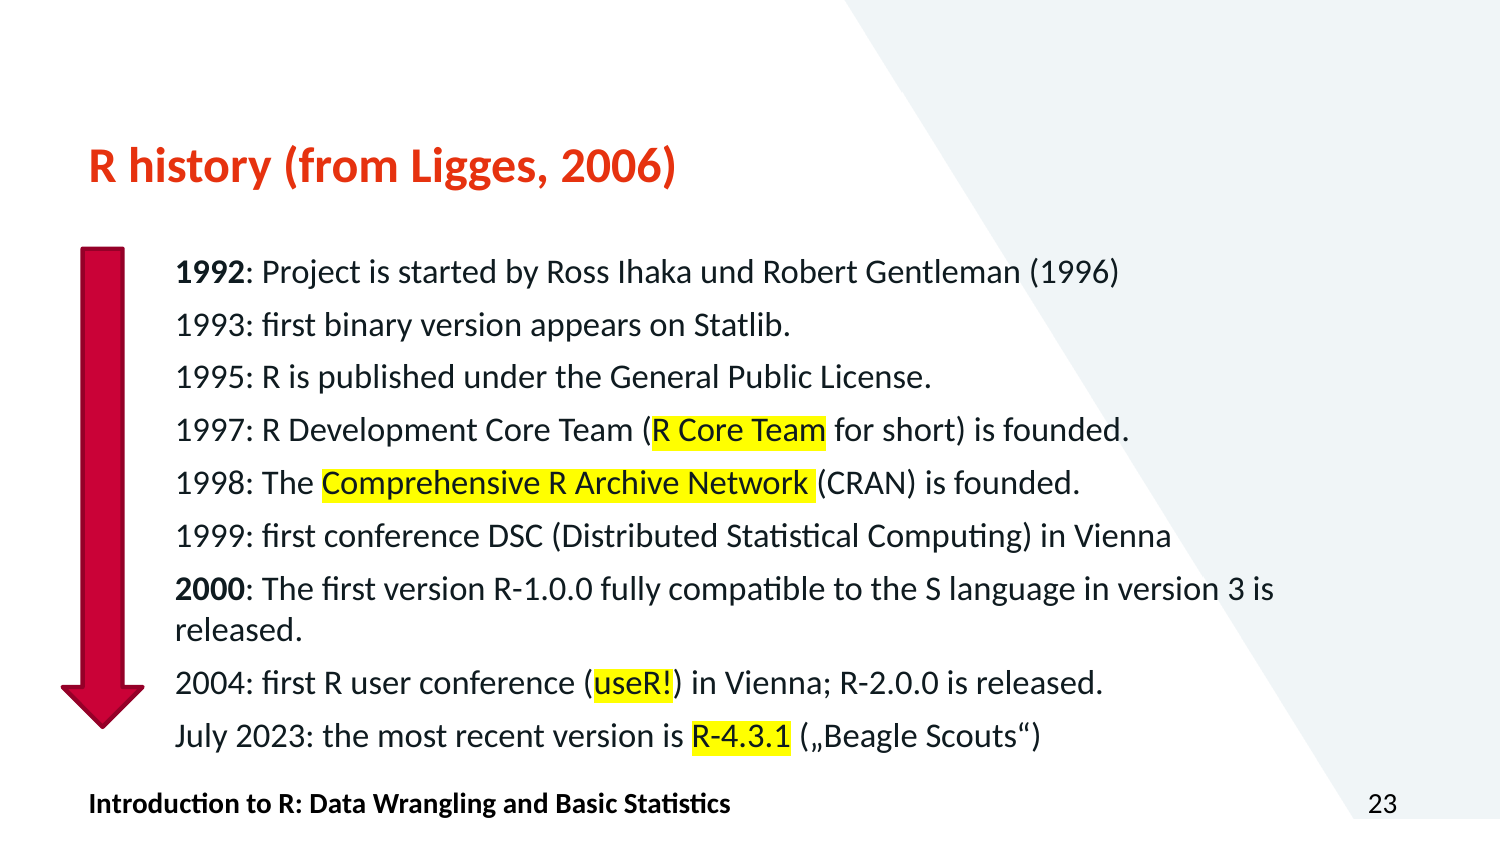

# R history (from Ligges, 2006)

1992: Project is started by Ross Ihaka und Robert Gentleman (1996)
1993: first binary version appears on Statlib.
1995: R is published under the General Public License.
1997: R Development Core Team (R Core Team for short) is founded.
1998: The Comprehensive R Archive Network (CRAN) is founded.
1999: first conference DSC (Distributed Statistical Computing) in Vienna
2000: The first version R-1.0.0 fully compatible to the S language in version 3 is released.
2004: first R user conference (useR!) in Vienna; R-2.0.0 is released.
July 2023: the most recent version is R-4.3.1 („Beagle Scouts“)
Introduction to R: Data Wrangling and Basic Statistics
23